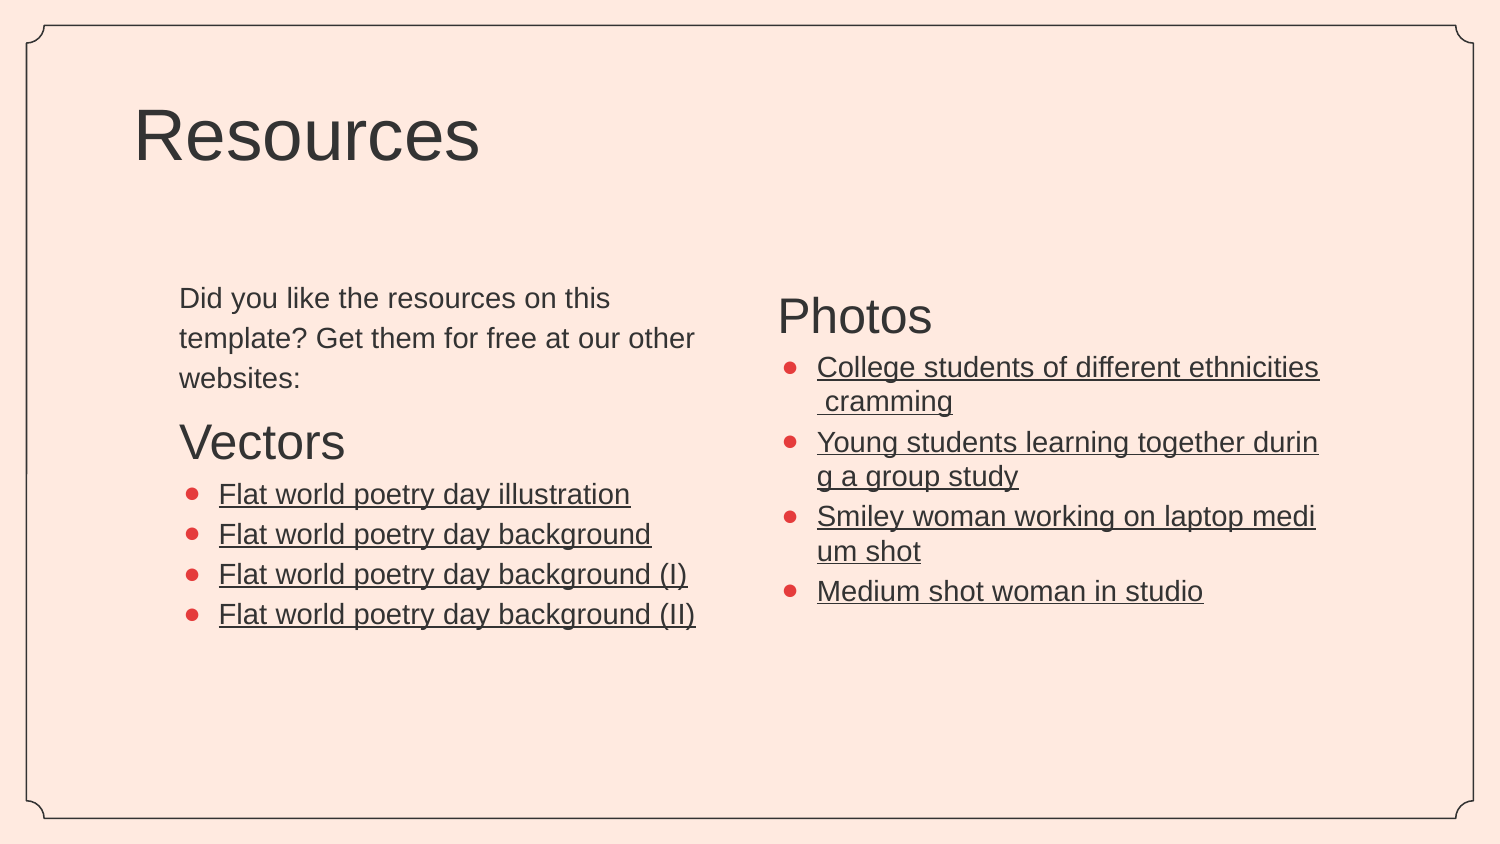

# Resources
Did you like the resources on this template? Get them for free at our other websites:
Vectors
Flat world poetry day illustration
Flat world poetry day background
Flat world poetry day background (I)
Flat world poetry day background (II)
Photos
College students of different ethnicities cramming
Young students learning together during a group study
Smiley woman working on laptop medium shot
Medium shot woman in studio